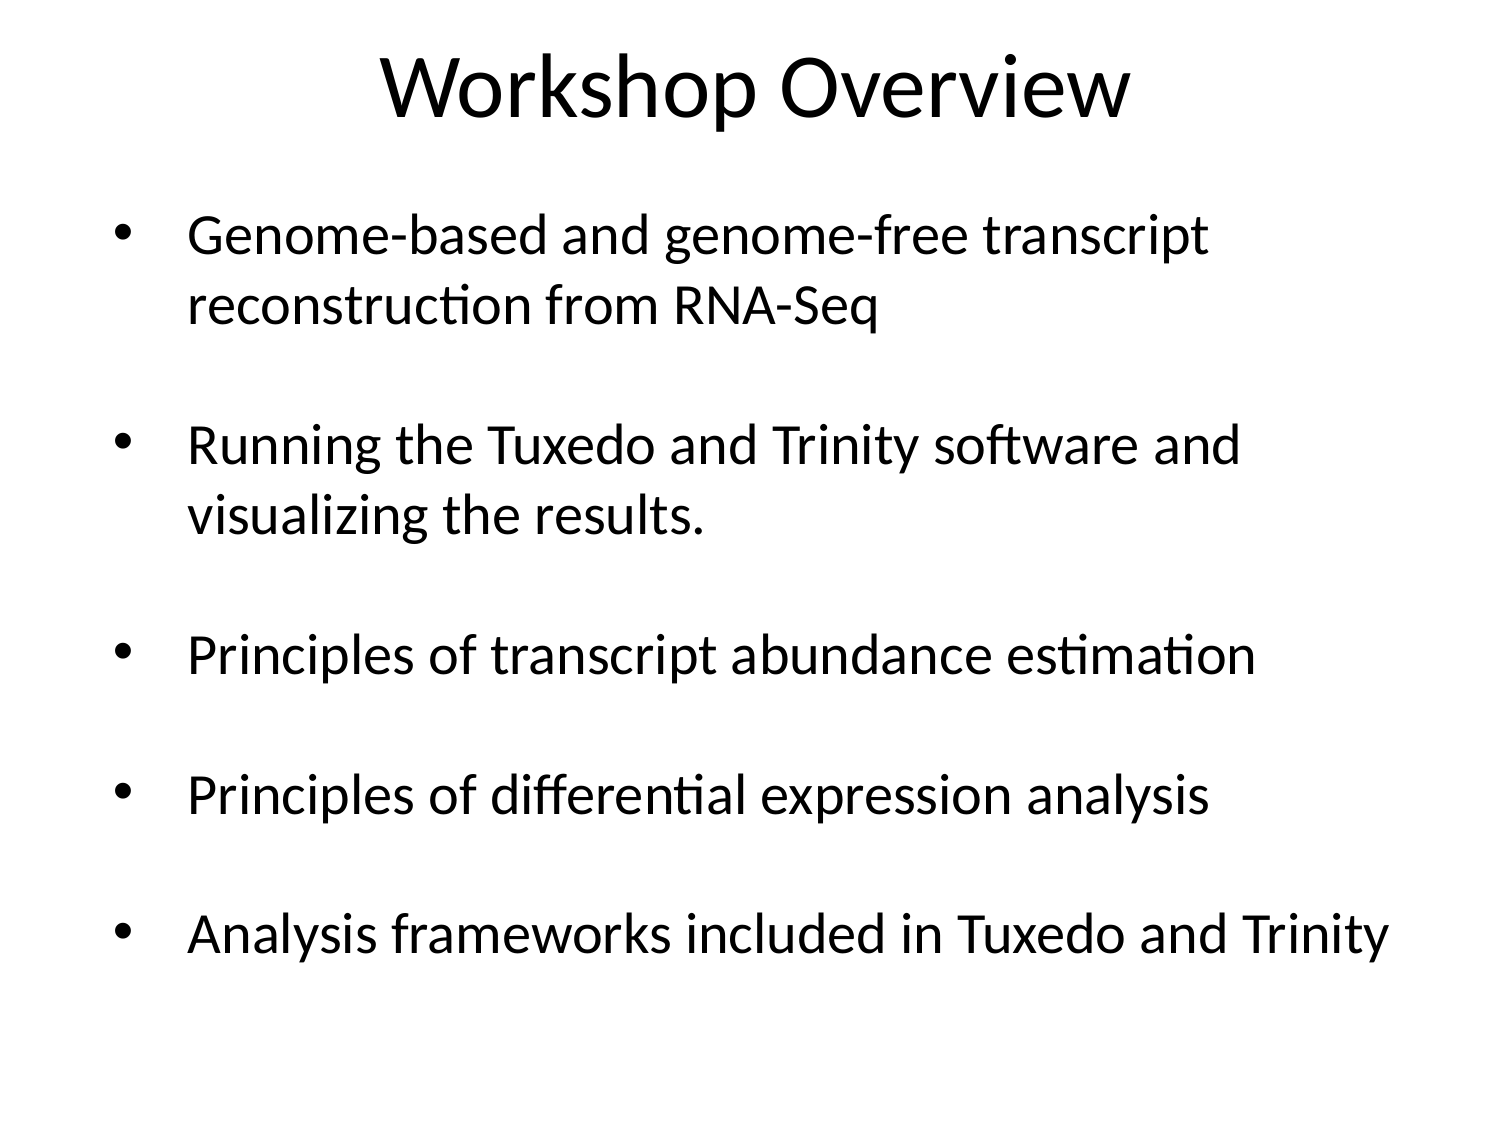

# Workshop Overview
Genome-based and genome-free transcript reconstruction from RNA-Seq

Running the Tuxedo and Trinity software and visualizing the results.

Principles of transcript abundance estimation

Principles of differential expression analysis

Analysis frameworks included in Tuxedo and Trinity